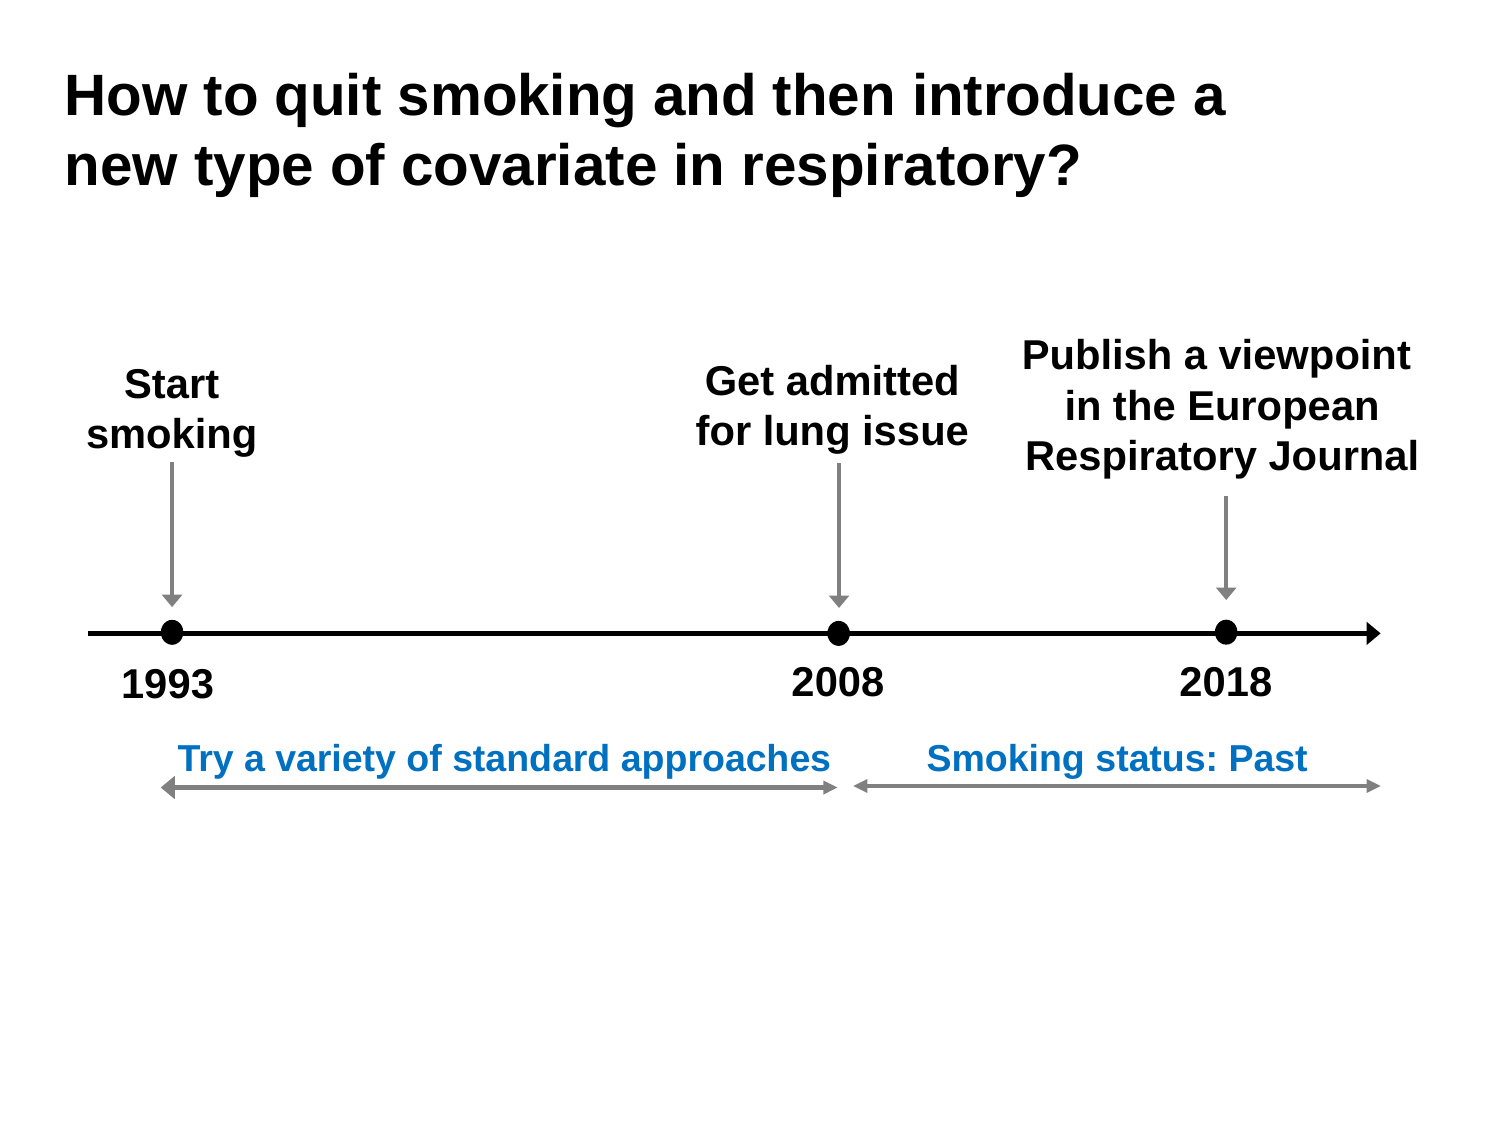

How to quit smoking and then introduce a new type of covariate in respiratory?
Publish a viewpoint
in the European Respiratory Journal
Get admitted for lung issue
Start smoking

2008
2018
1993
Try a variety of standard approaches
Smoking status: Past